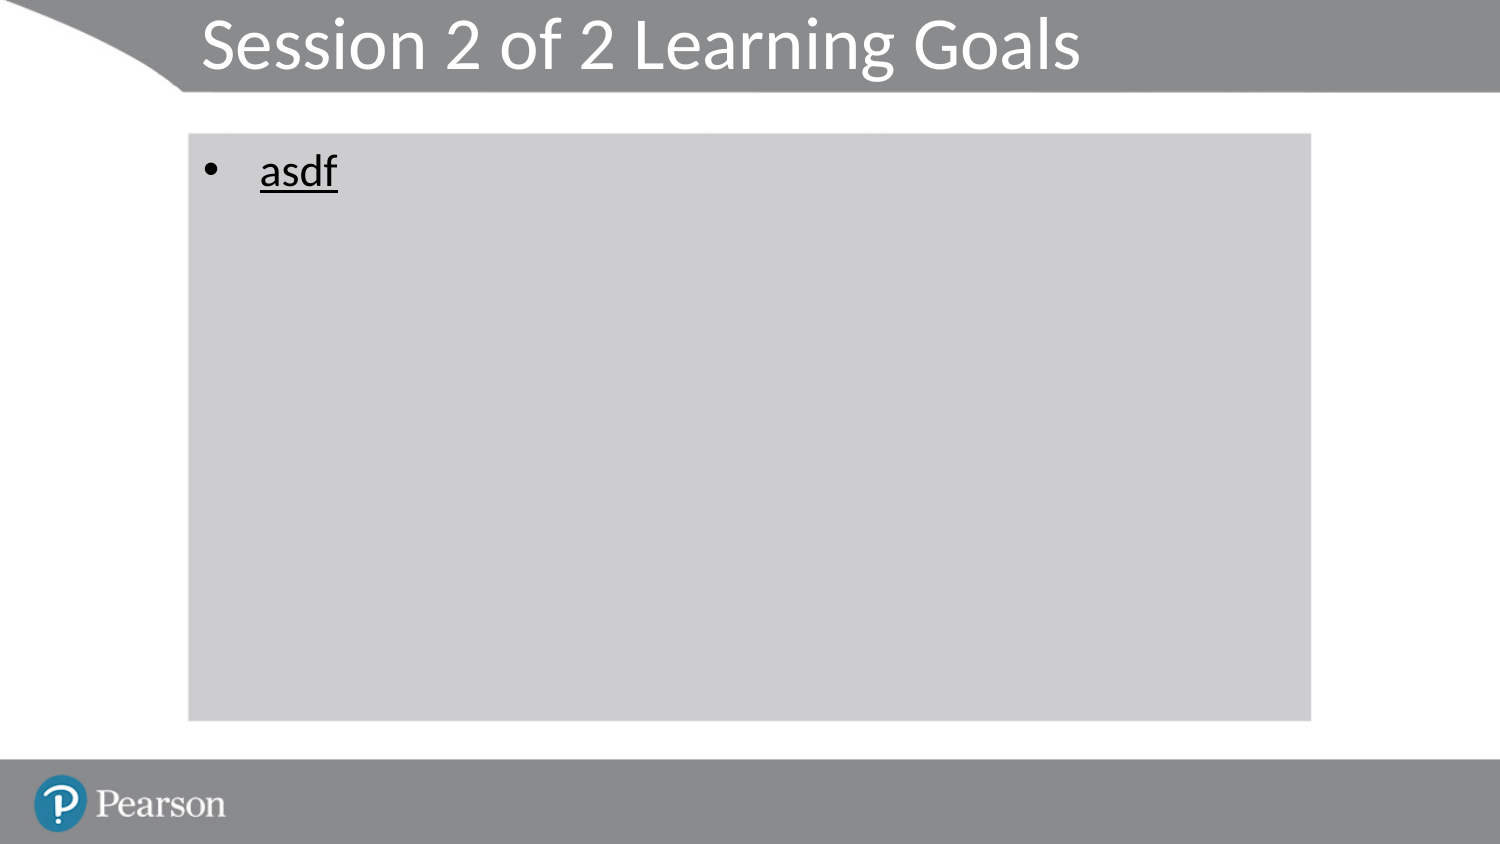

# Session 2 of 2 Learning Goals
asdf